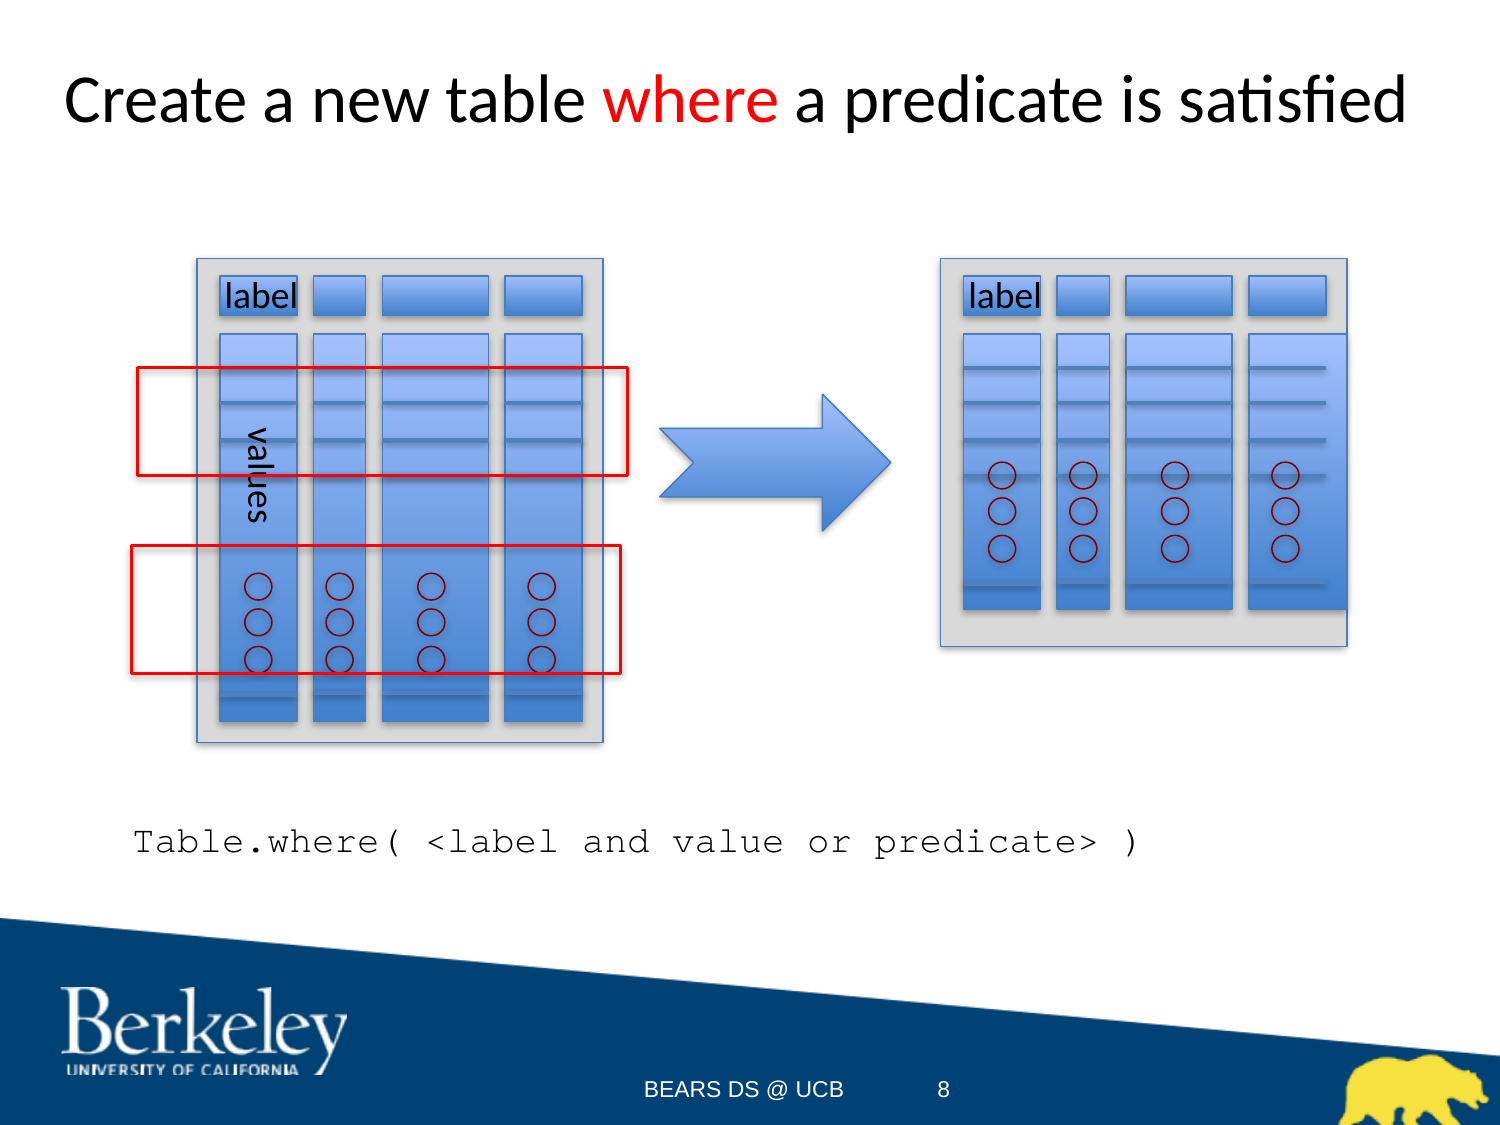

# Create a new table where a predicate is satisfied

label

values

label

Table.where( <label and value or predicate> )
BEARS DS @ UCB
8